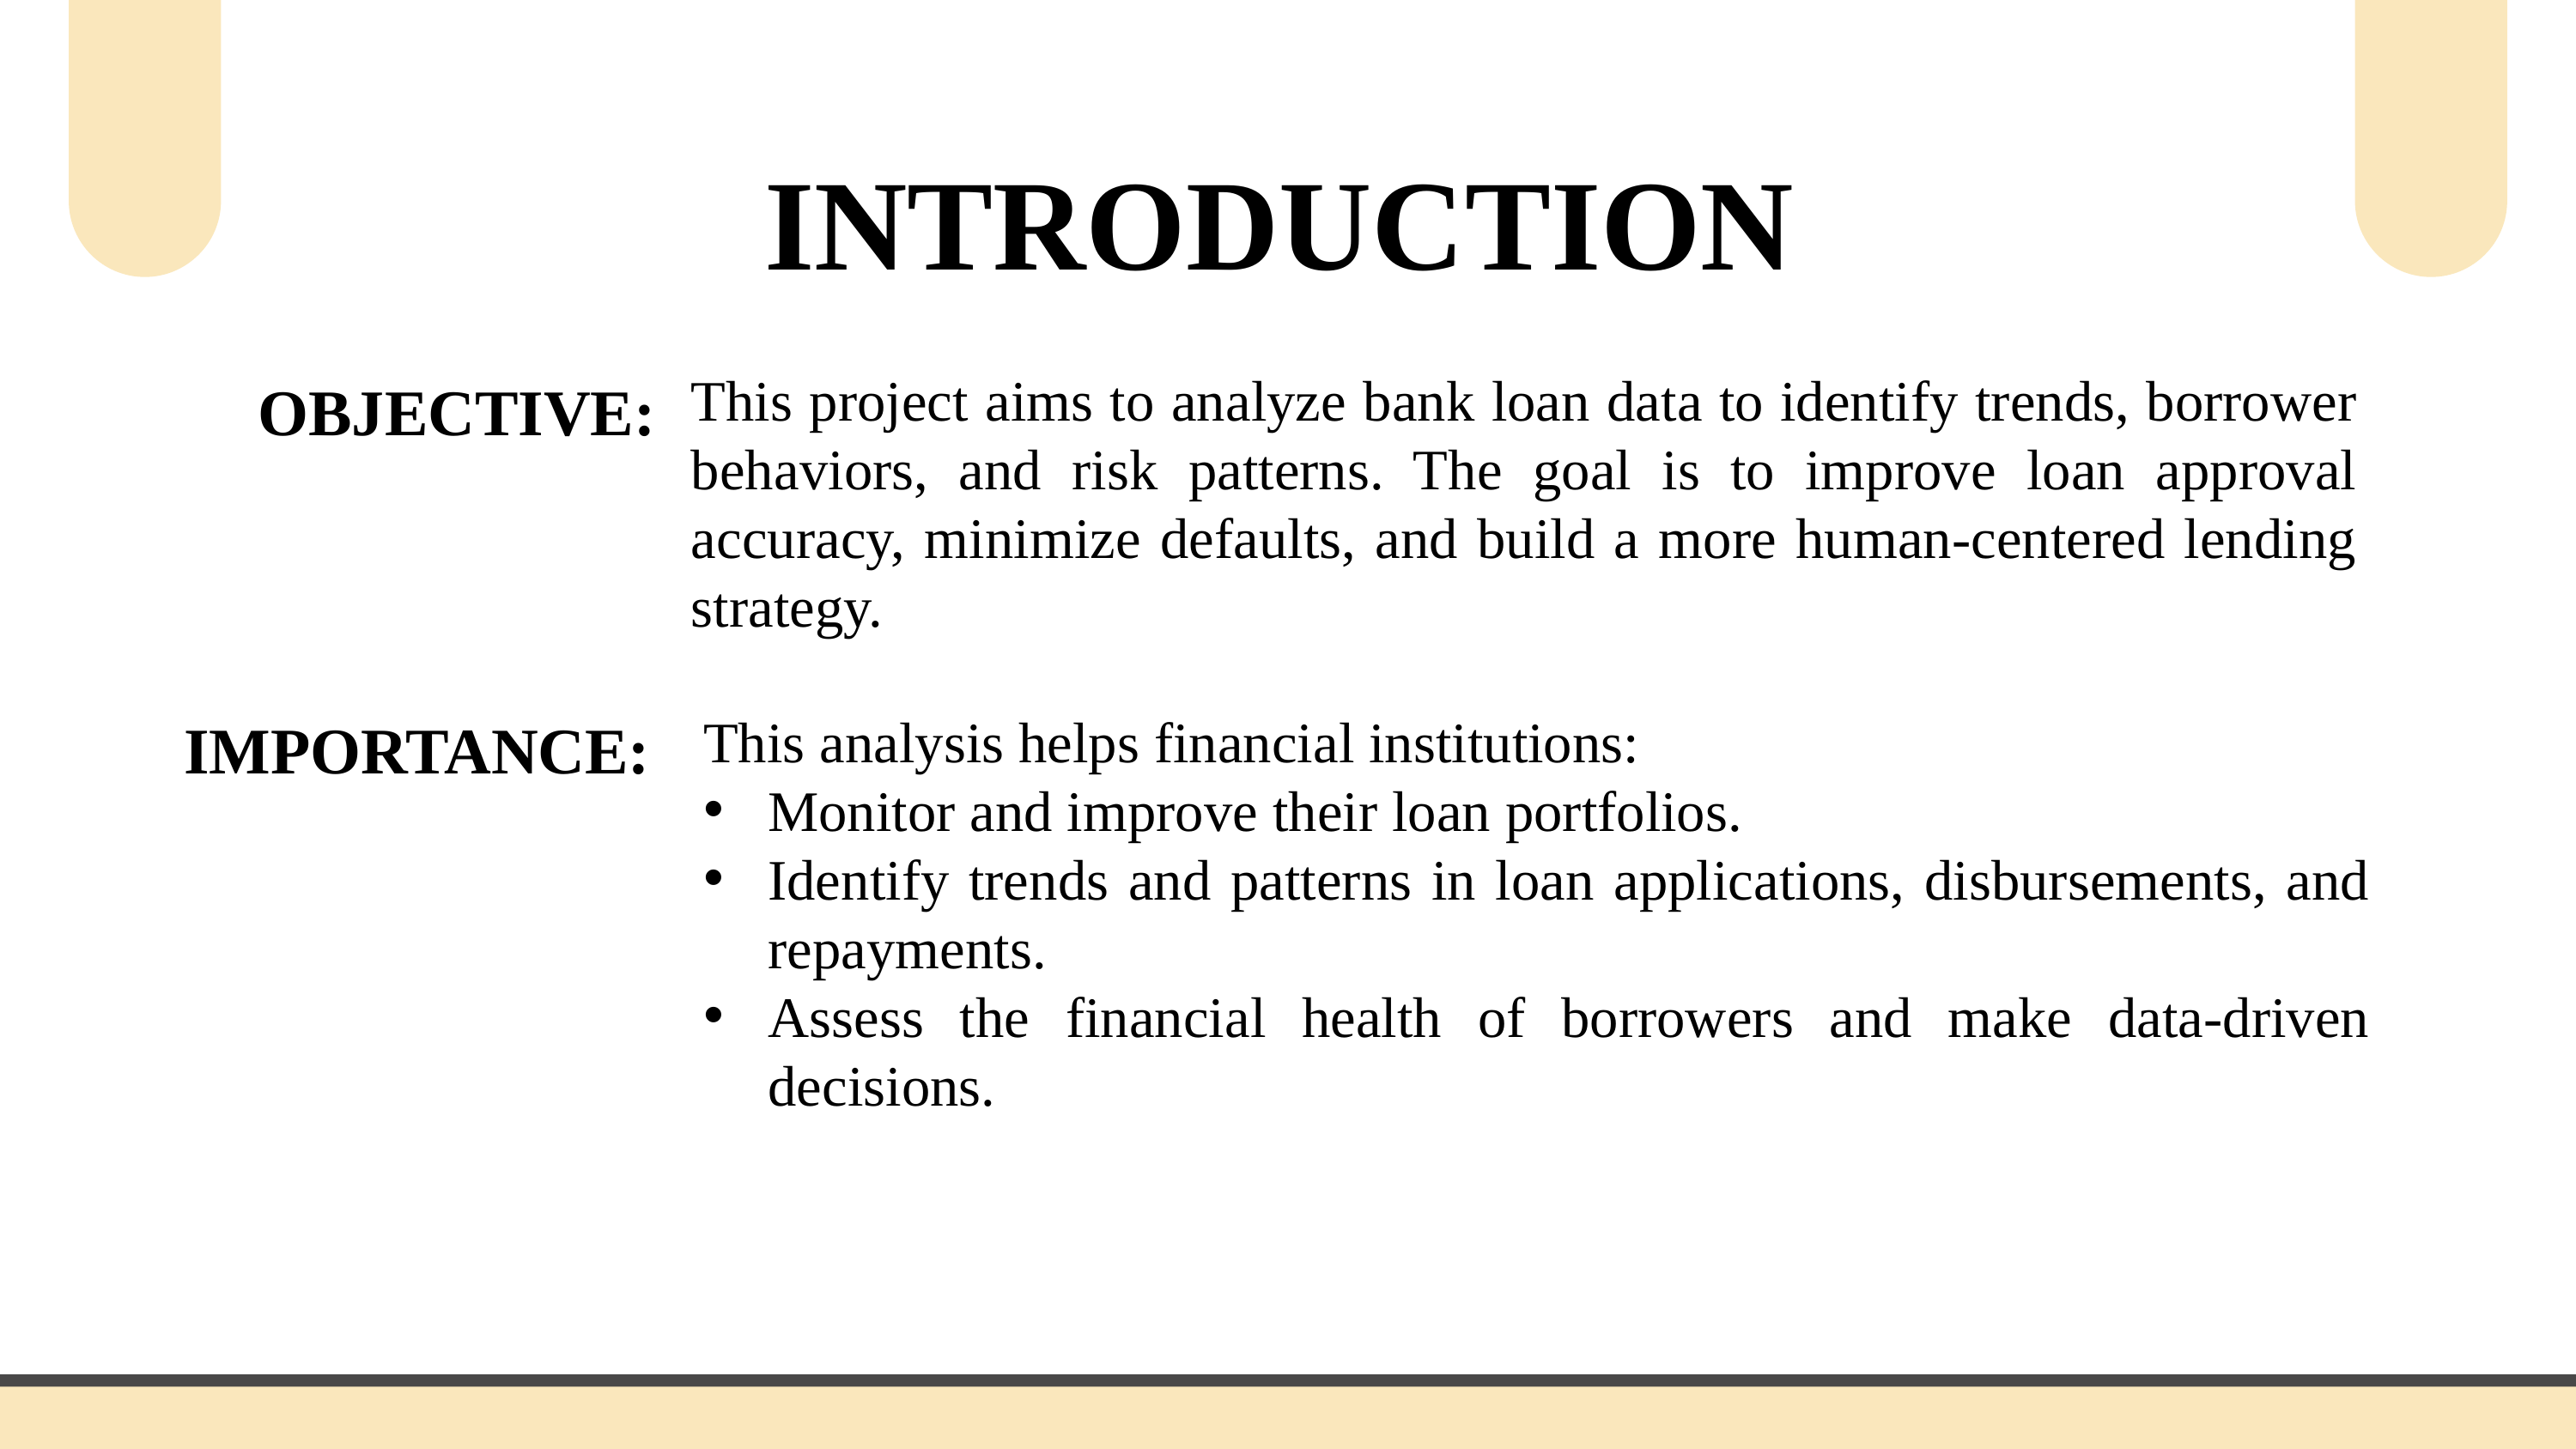

INTRODUCTION
OBJECTIVE:
This project aims to analyze bank loan data to identify trends, borrower behaviors, and risk patterns. The goal is to improve loan approval accuracy, minimize defaults, and build a more human-centered lending strategy.
IMPORTANCE:
This analysis helps financial institutions:
Monitor and improve their loan portfolios.
Identify trends and patterns in loan applications, disbursements, and repayments.
Assess the financial health of borrowers and make data-driven decisions.